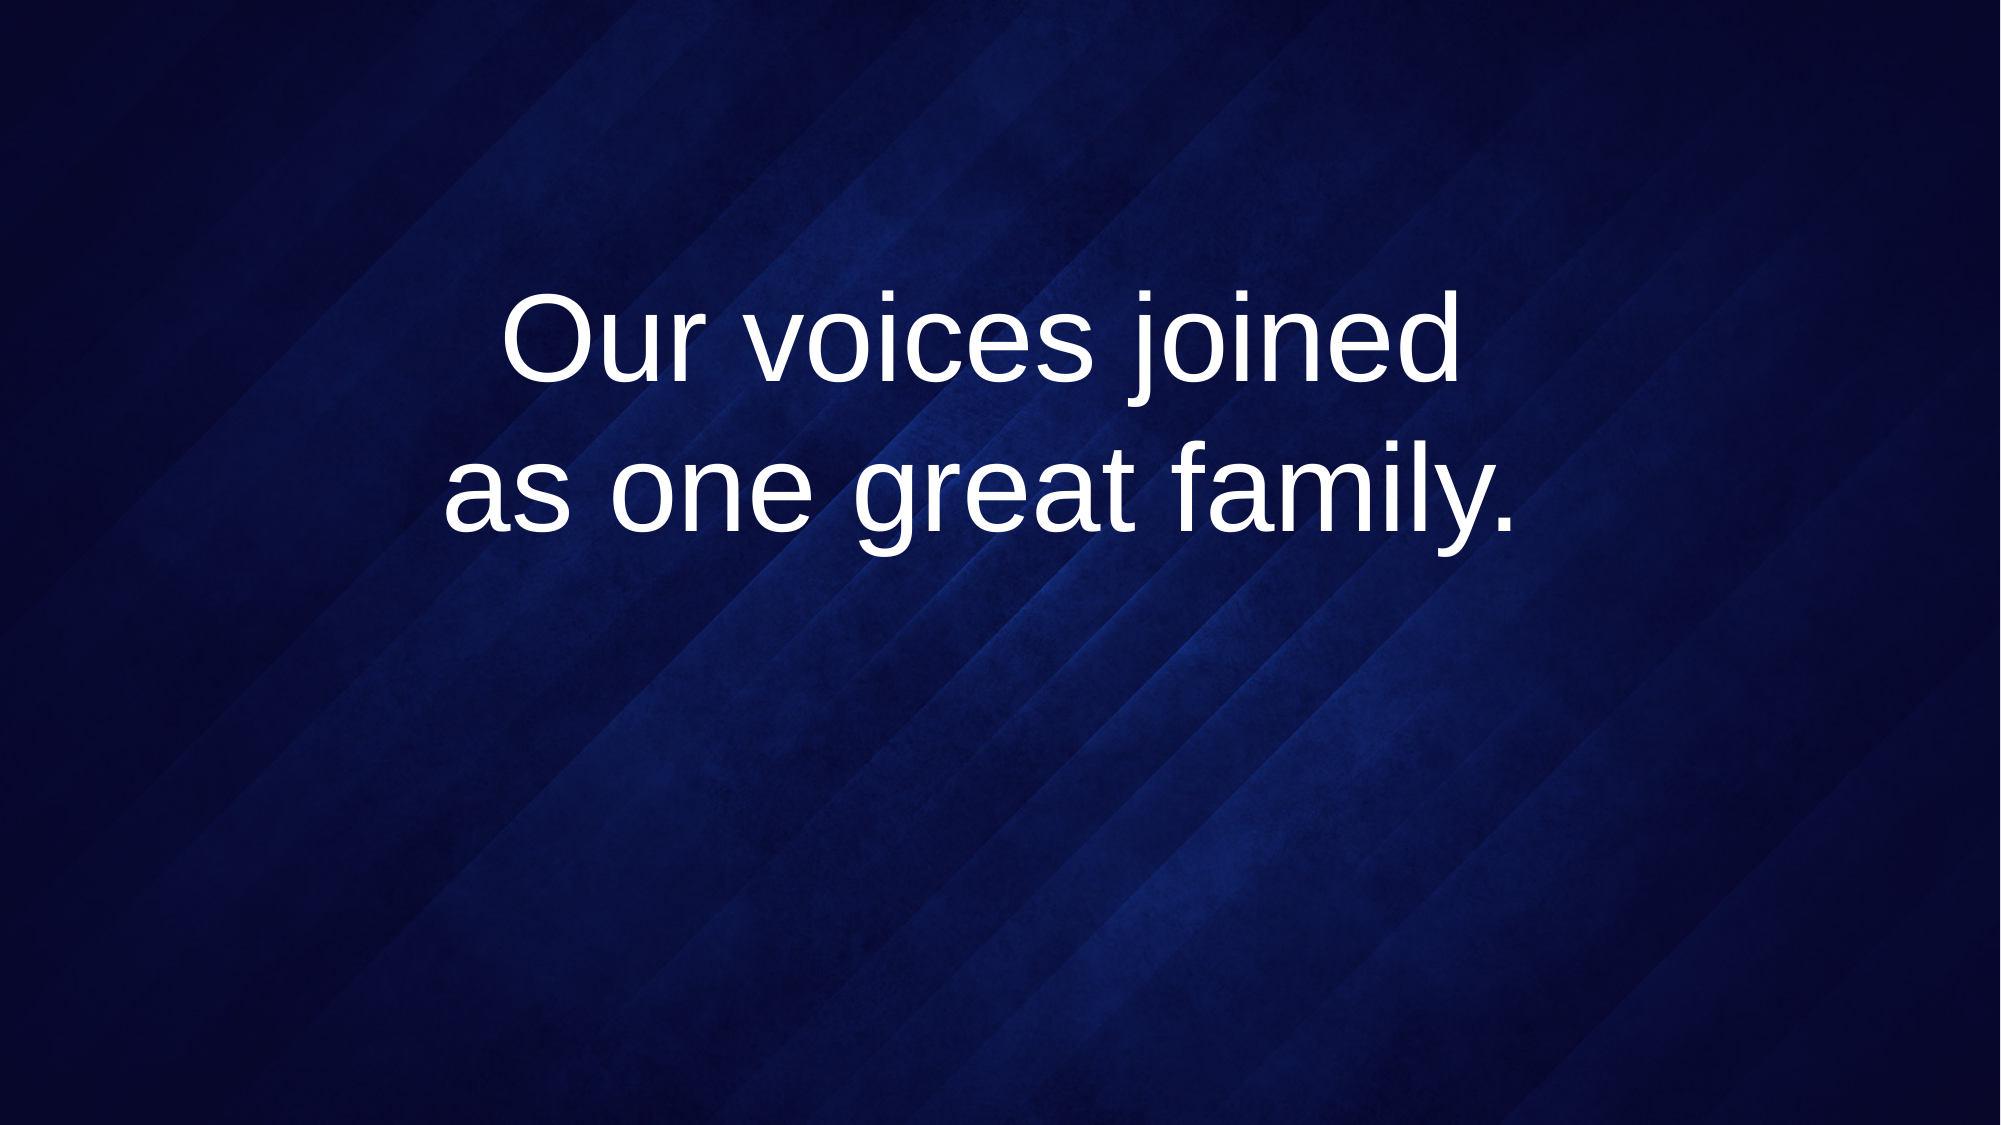

# Our voices joined as one great family.